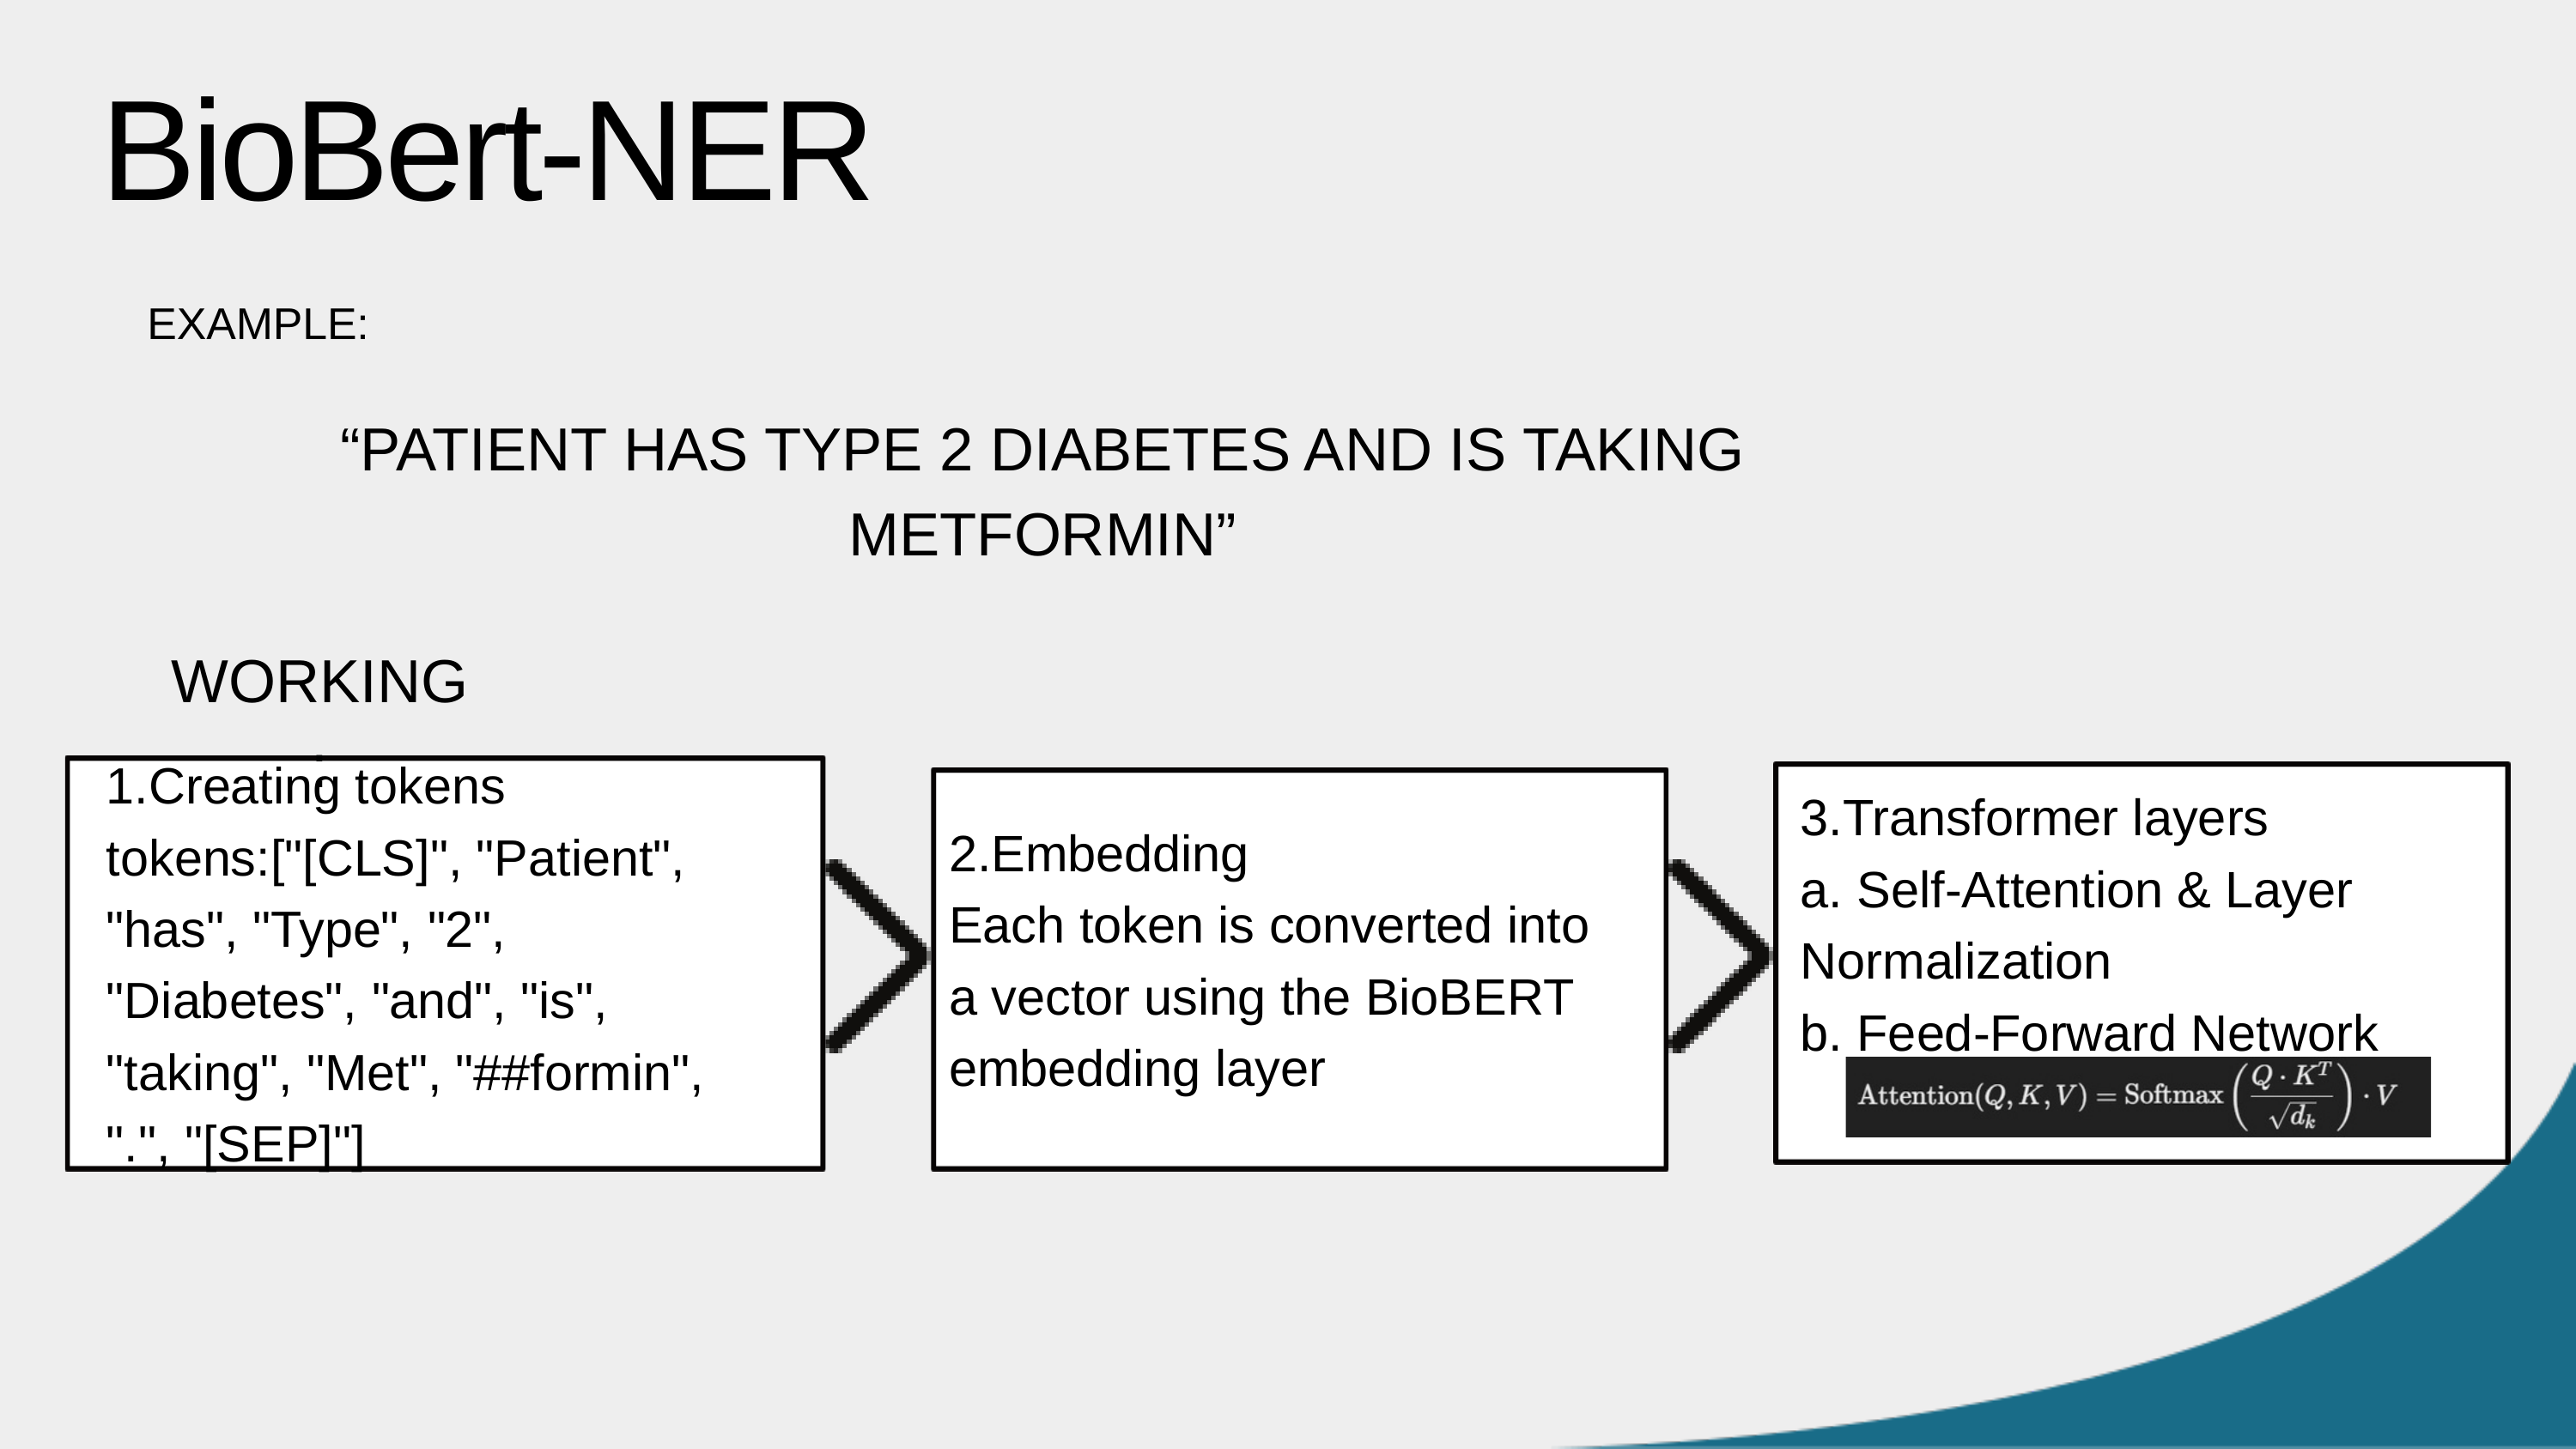

BioBert-NER
EXAMPLE:
“PATIENT HAS TYPE 2 DIABETES AND IS TAKING METFORMIN”

WORKING:

1.Creating tokens
tokens:["[CLS]", "Patient", "has", "Type", "2", "Diabetes", "and", "is", "taking", "Met", "##formin", ".", "[SEP]"]

3.Transformer layers
a. Self-Attention & Layer Normalization
b. Feed-Forward Network
2.Embedding
Each token is converted into a vector using the BioBERT embedding layer